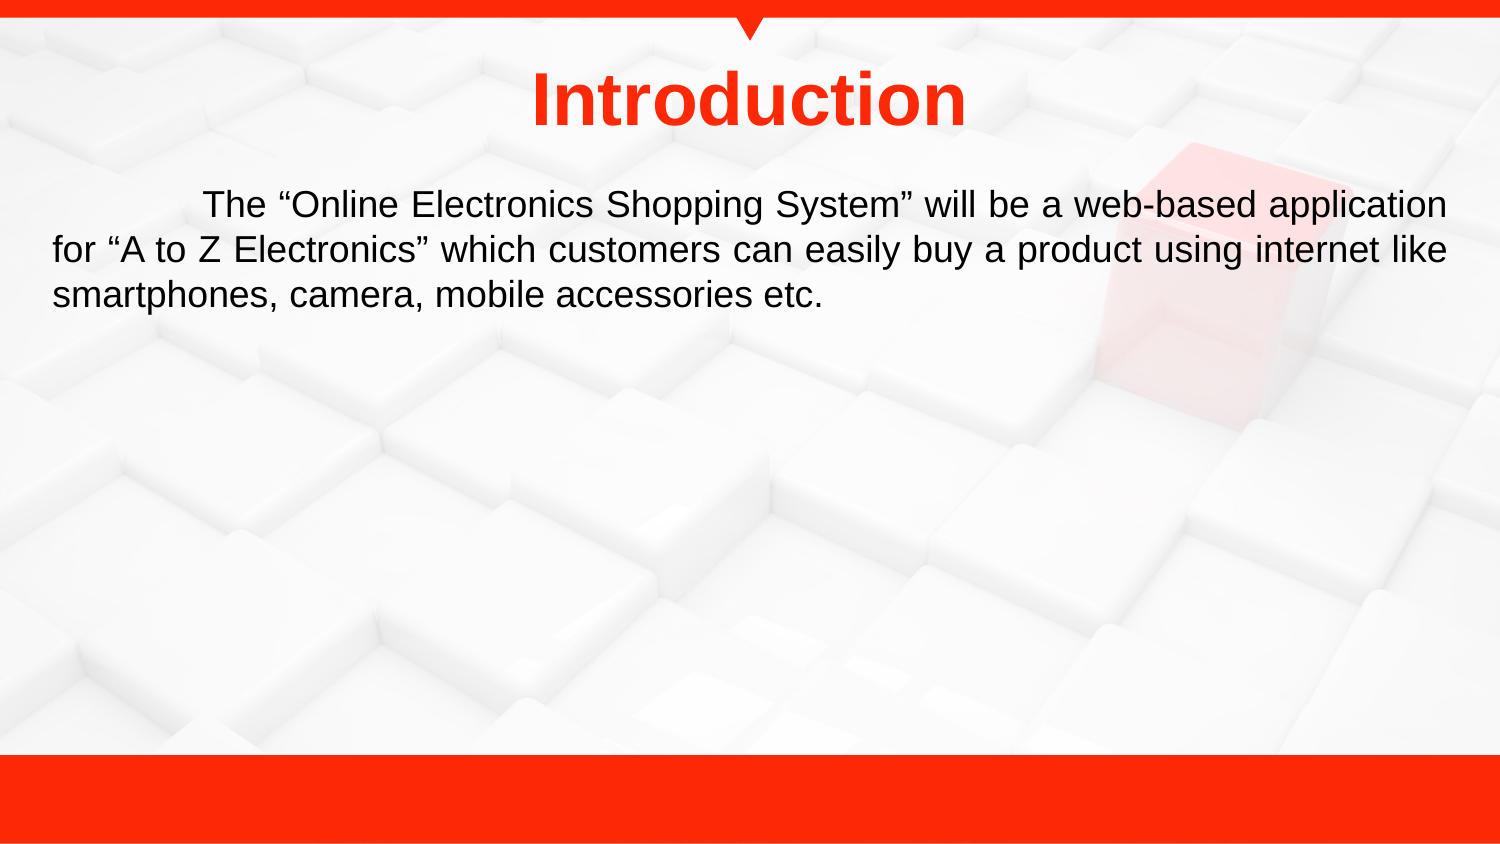

# Introduction
	The “Online Electronics Shopping System” will be a web-based application for “A to Z Electronics” which customers can easily buy a product using internet like smartphones, camera, mobile accessories etc.